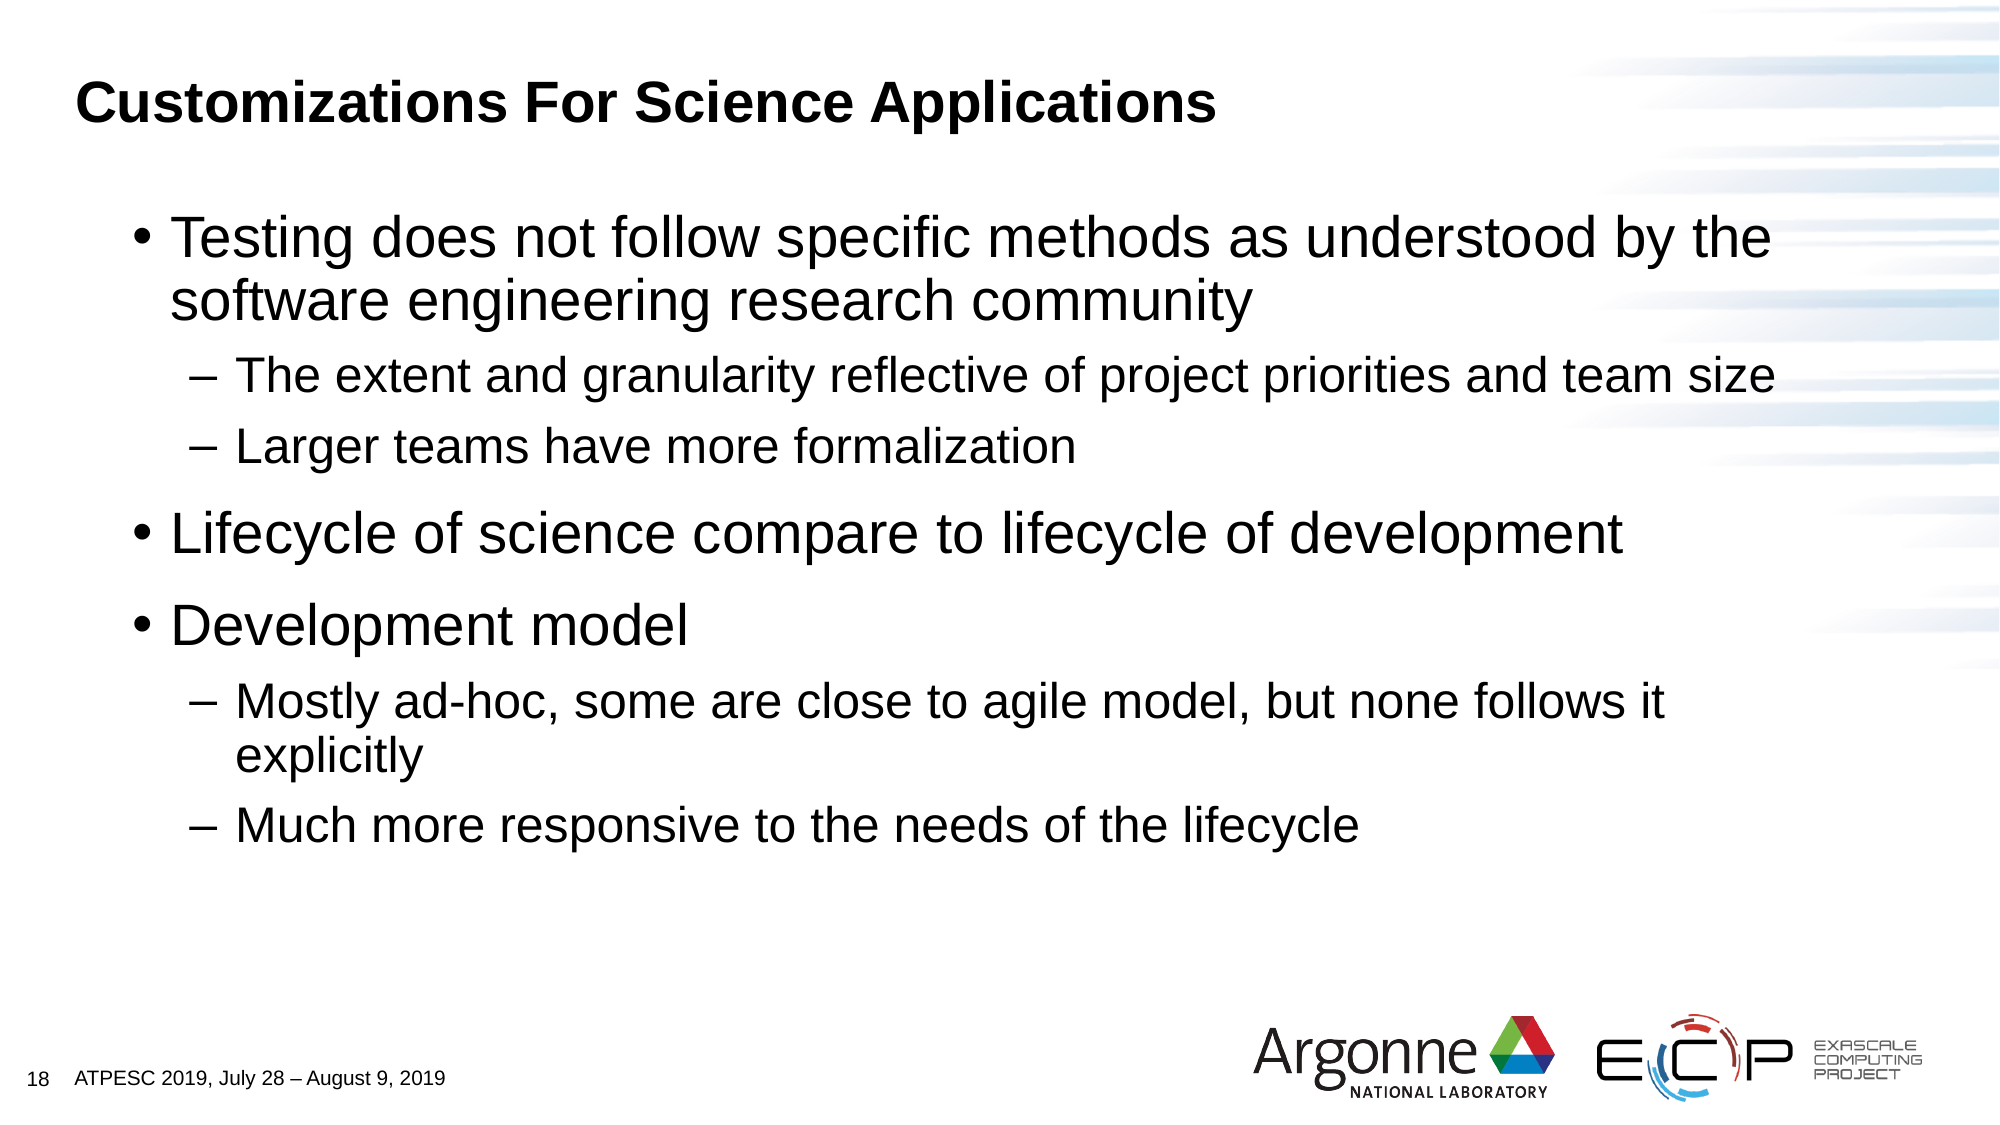

# Customizations For Science Applications
Testing does not follow specific methods as understood by the software engineering research community
The extent and granularity reflective of project priorities and team size
Larger teams have more formalization
Lifecycle of science compare to lifecycle of development
Development model
Mostly ad-hoc, some are close to agile model, but none follows it explicitly
Much more responsive to the needs of the lifecycle